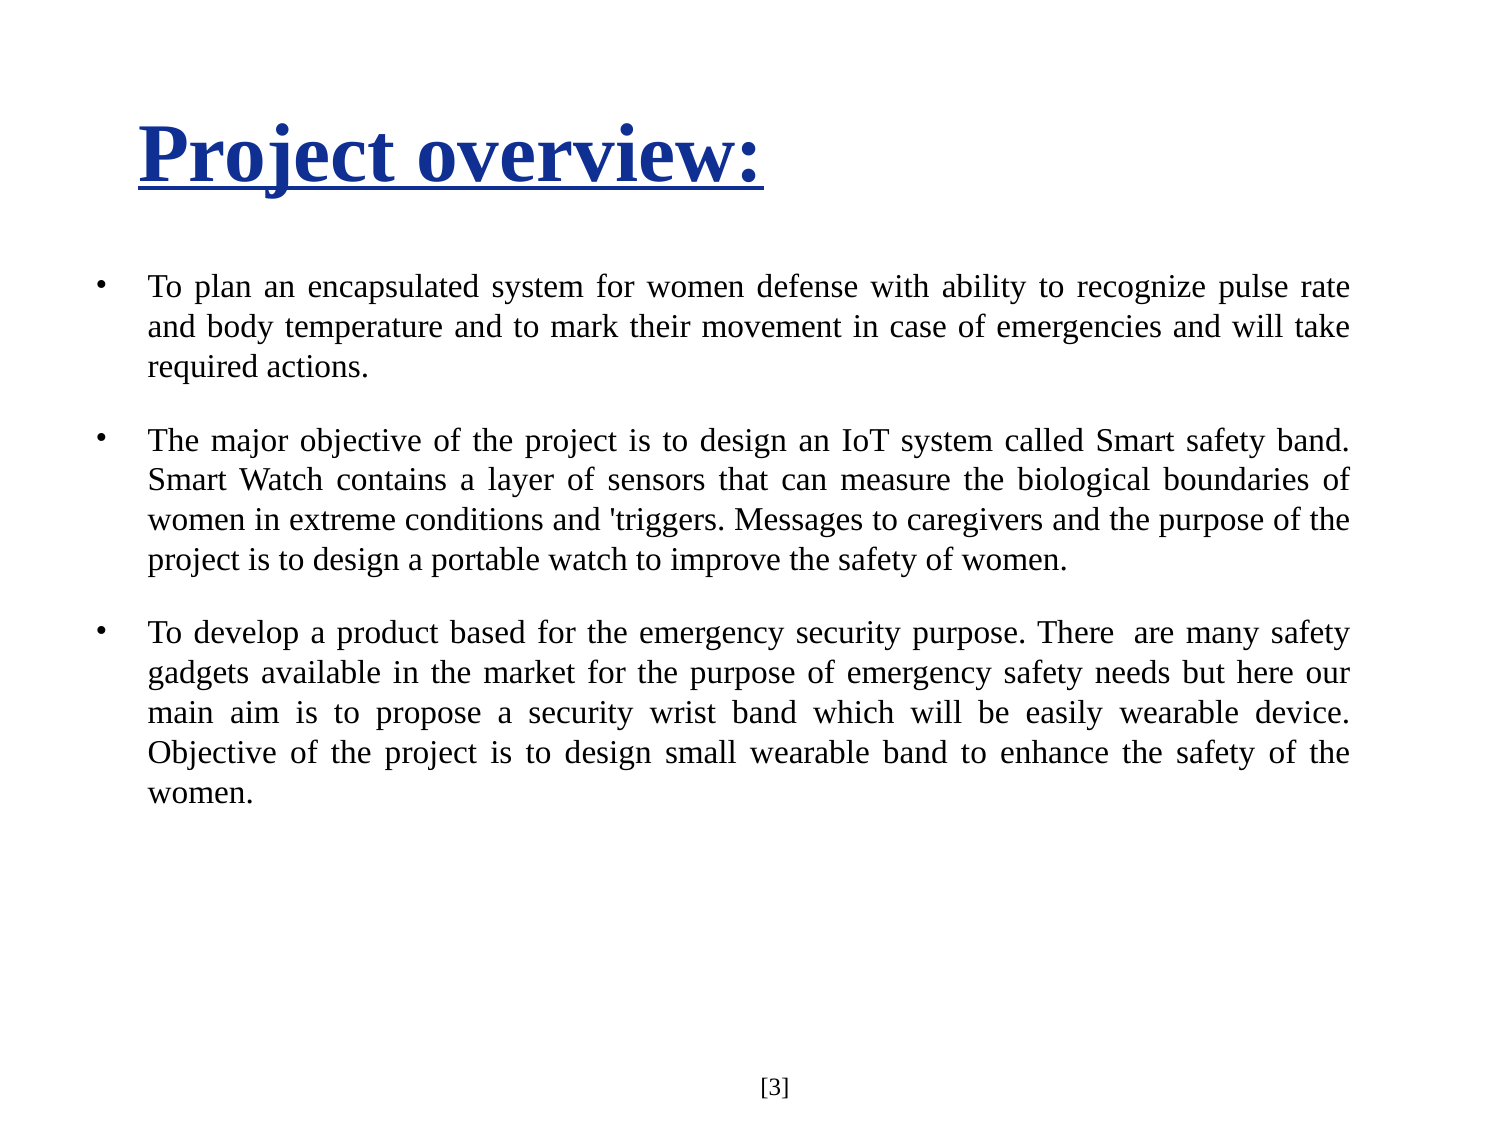

Project overview:
To plan an encapsulated system for women defense with ability to recognize pulse rate and body temperature and to mark their movement in case of emergencies and will take required actions.
The major objective of the project is to design an IoT system called Smart safety band. Smart Watch contains a layer of sensors that can measure the biological boundaries of women in extreme conditions and 'triggers. Messages to caregivers and the purpose of the project is to design a portable watch to improve the safety of women.
To develop a product based for the emergency security purpose. There  are many safety gadgets available in the market for the purpose of emergency safety needs but here our main aim is to propose a security wrist band which will be easily wearable device. Objective of the project is to design small wearable band to enhance the safety of the women.
 [3]